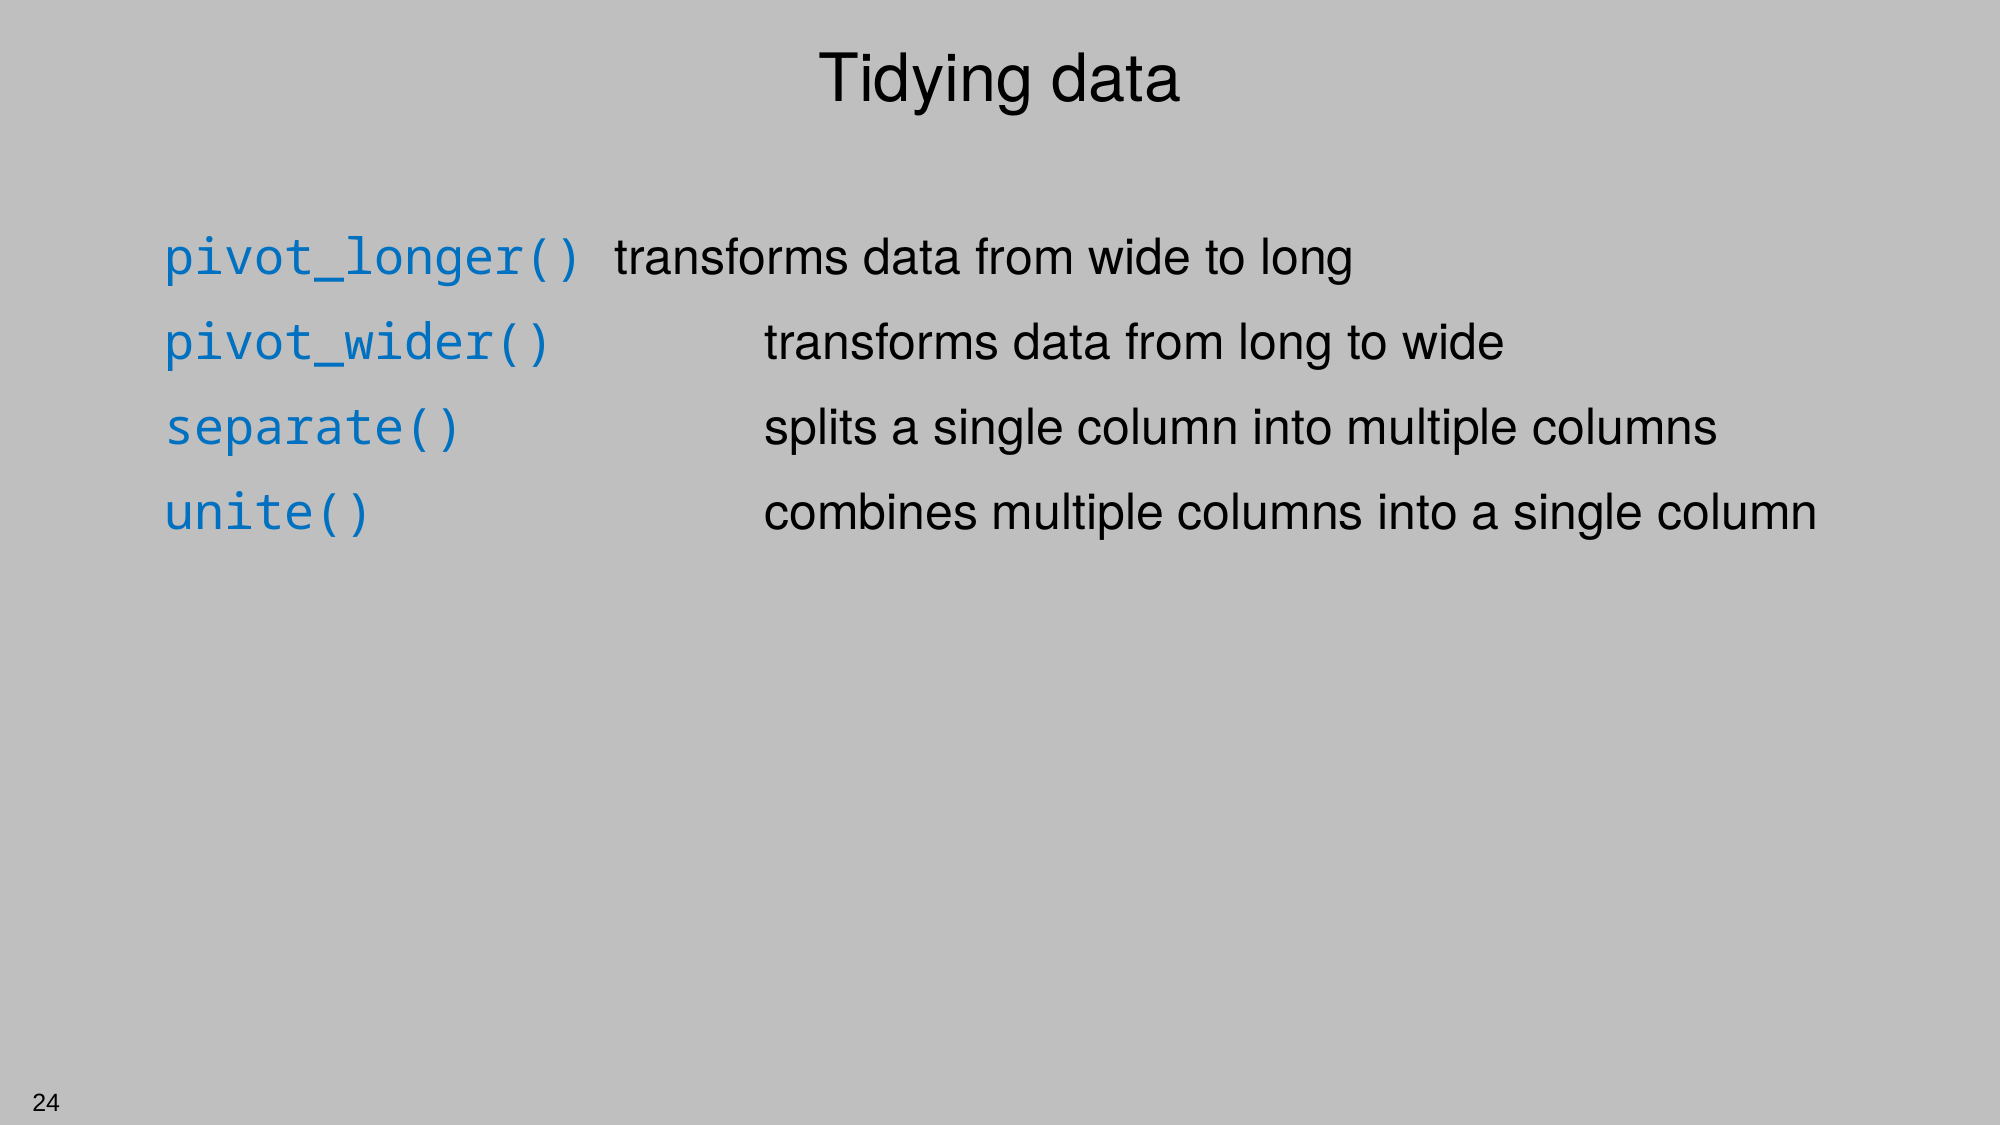

# Tidying data
pivot_longer() 	transforms data from wide to long
pivot_wider()  		transforms data from long to wide
separate()  		splits a single column into multiple columns
unite()  			combines multiple columns into a single column